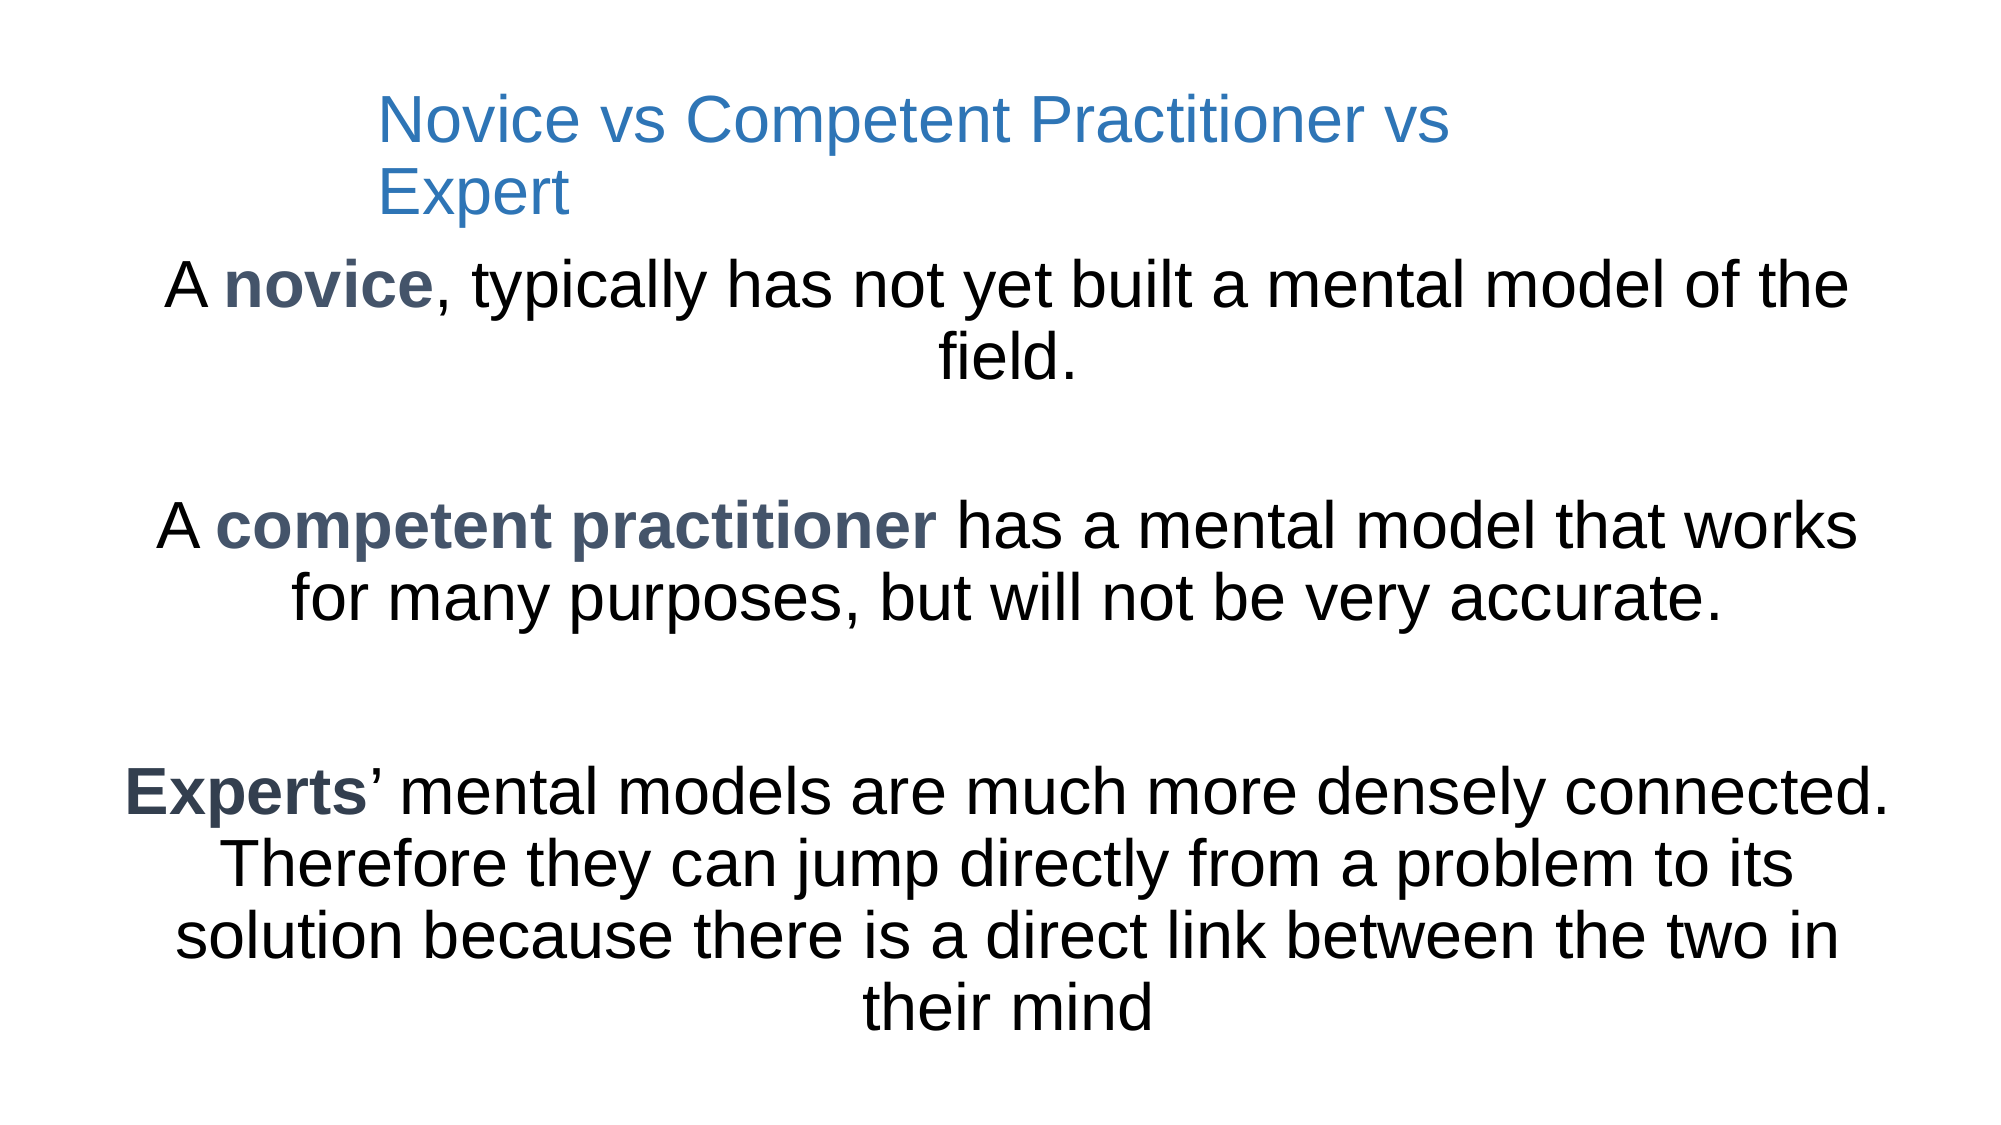

# Novice vs Competent Practitioner vs Expert

A novice, typically has not yet built a mental model of the field.

A competent practitioner has a mental model that works for many purposes, but will not be very accurate.

Experts’ mental models are much more densely connected. Therefore they can jump directly from a problem to its solution because there is a direct link between the two in their mind